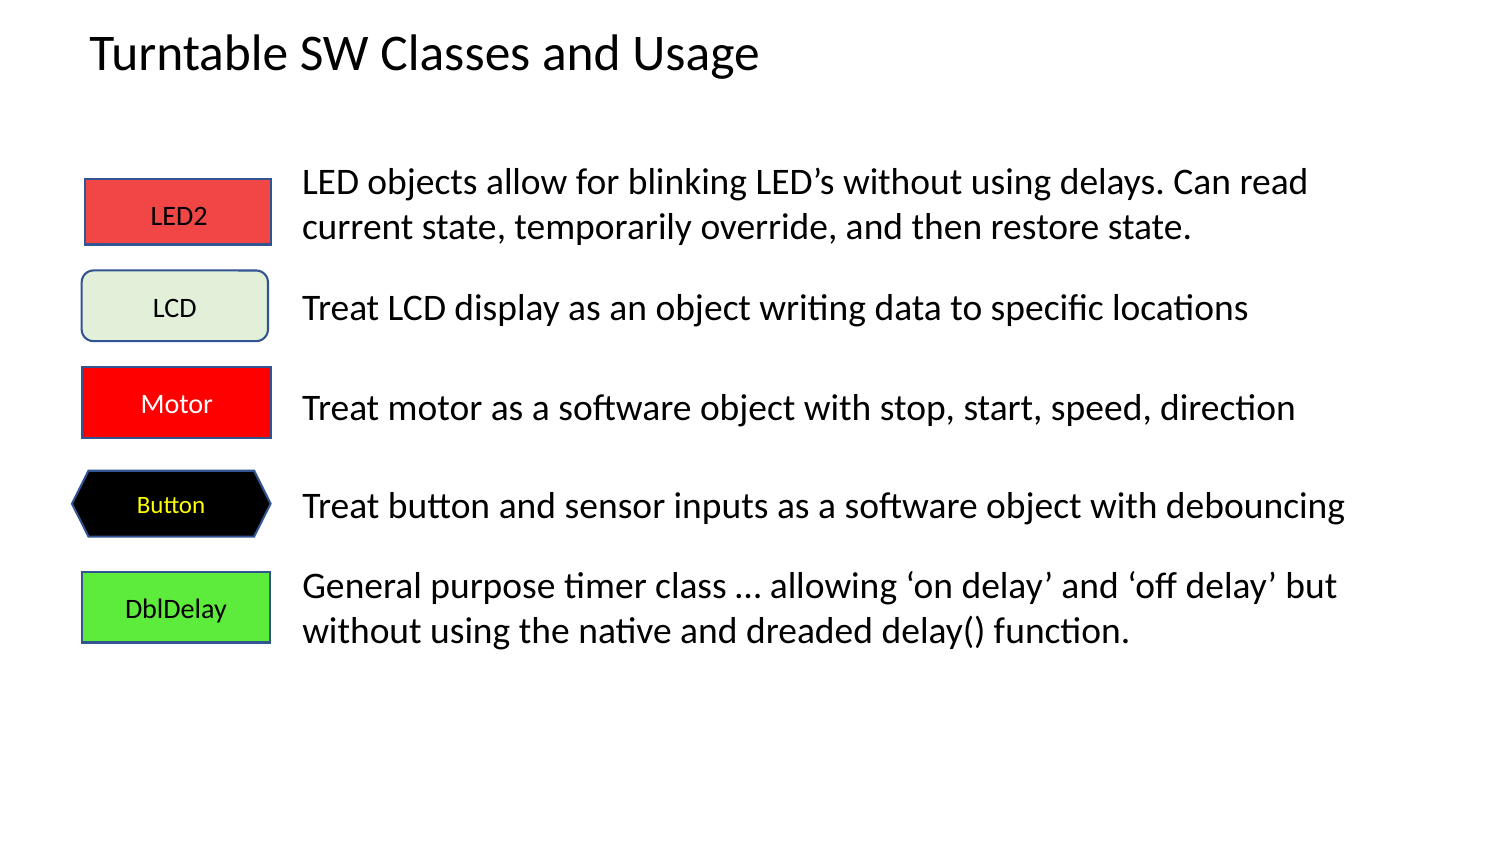

# Turntable SW Classes and Usage
LED objects allow for blinking LED’s without using delays. Can read current state, temporarily override, and then restore state.

LED2
LCD
Treat LCD display as an object writing data to specific locations
Motor
Treat motor as a software object with stop, start, speed, direction
Button
Treat button and sensor inputs as a software object with debouncing
General purpose timer class … allowing ‘on delay’ and ‘off delay’ but without using the native and dreaded delay() function.
DblDelay